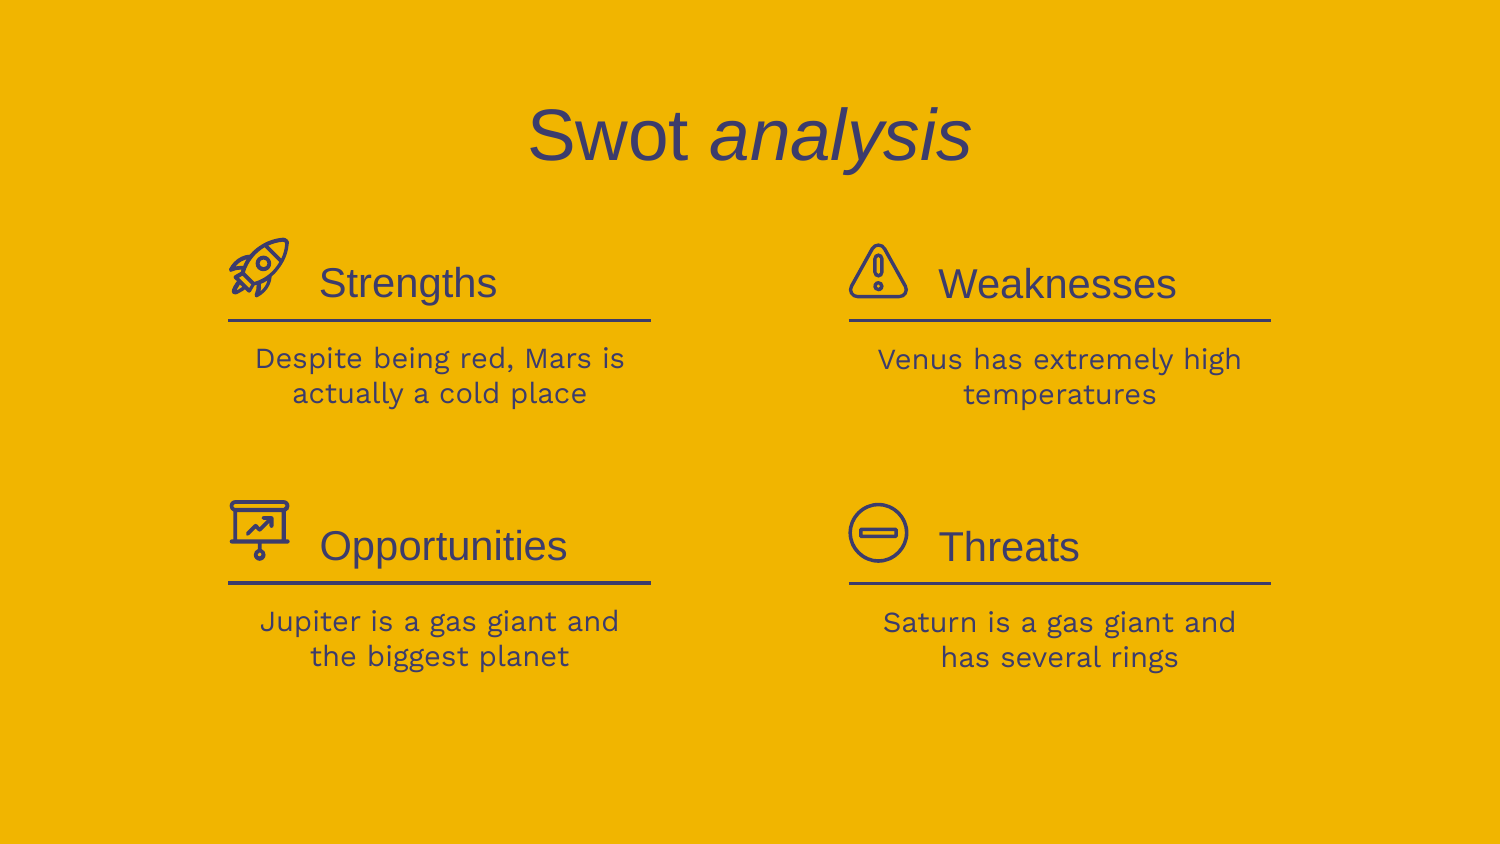

# Swot analysis

Strengths
Weaknesses
Despite being red, Mars is actually a cold place
Venus has extremely high temperatures

Opportunities
Threats
Jupiter is a gas giant and the biggest planet
Saturn is a gas giant and has several rings